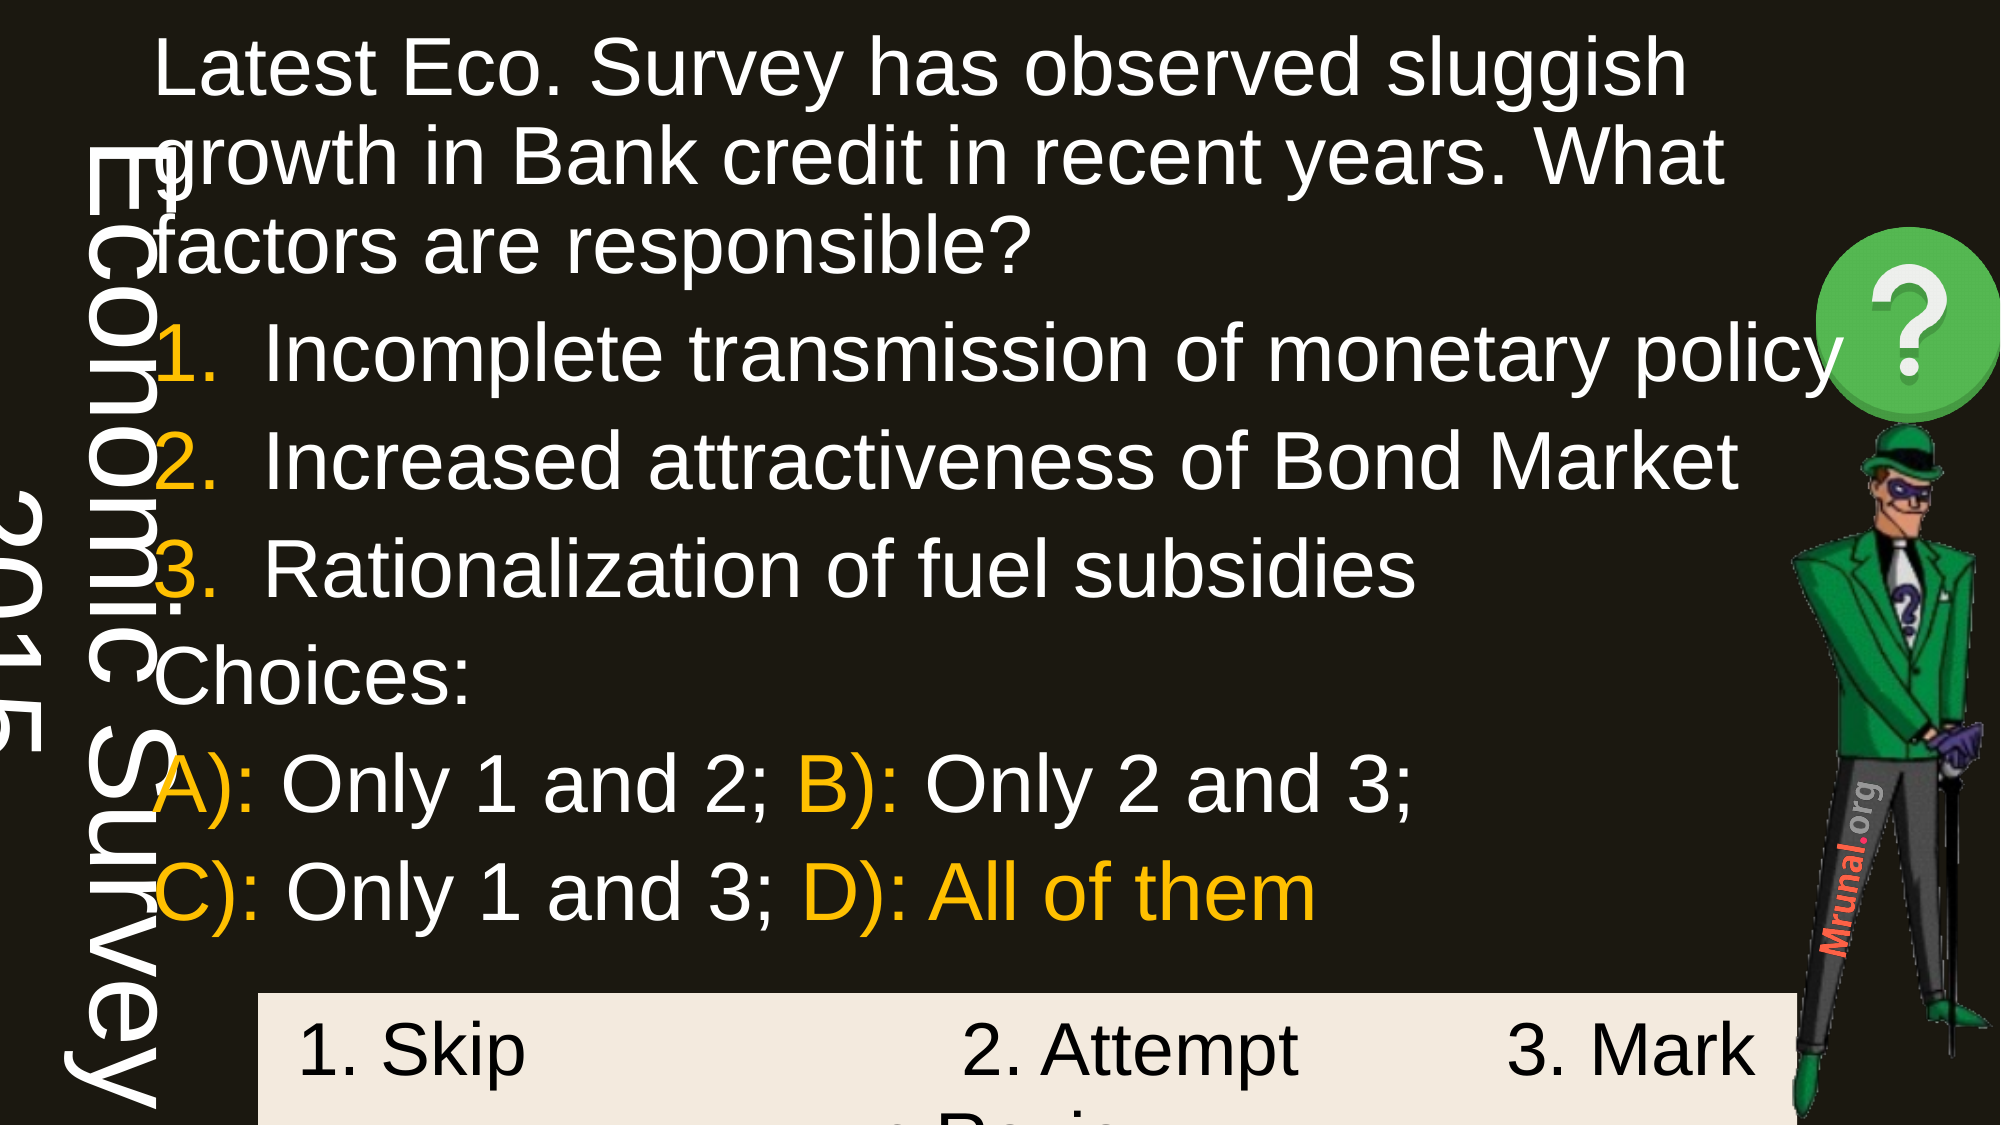

Economic Survey 2015
Latest Eco. Survey has observed sluggish growth in Bank credit in recent years. What factors are responsible?
Incomplete transmission of monetary policy
Increased attractiveness of Bond Market
Rationalization of fuel subsidies
Choices:
A): Only 1 and 2; B): Only 2 and 3;
C): Only 1 and 3; D): All of them